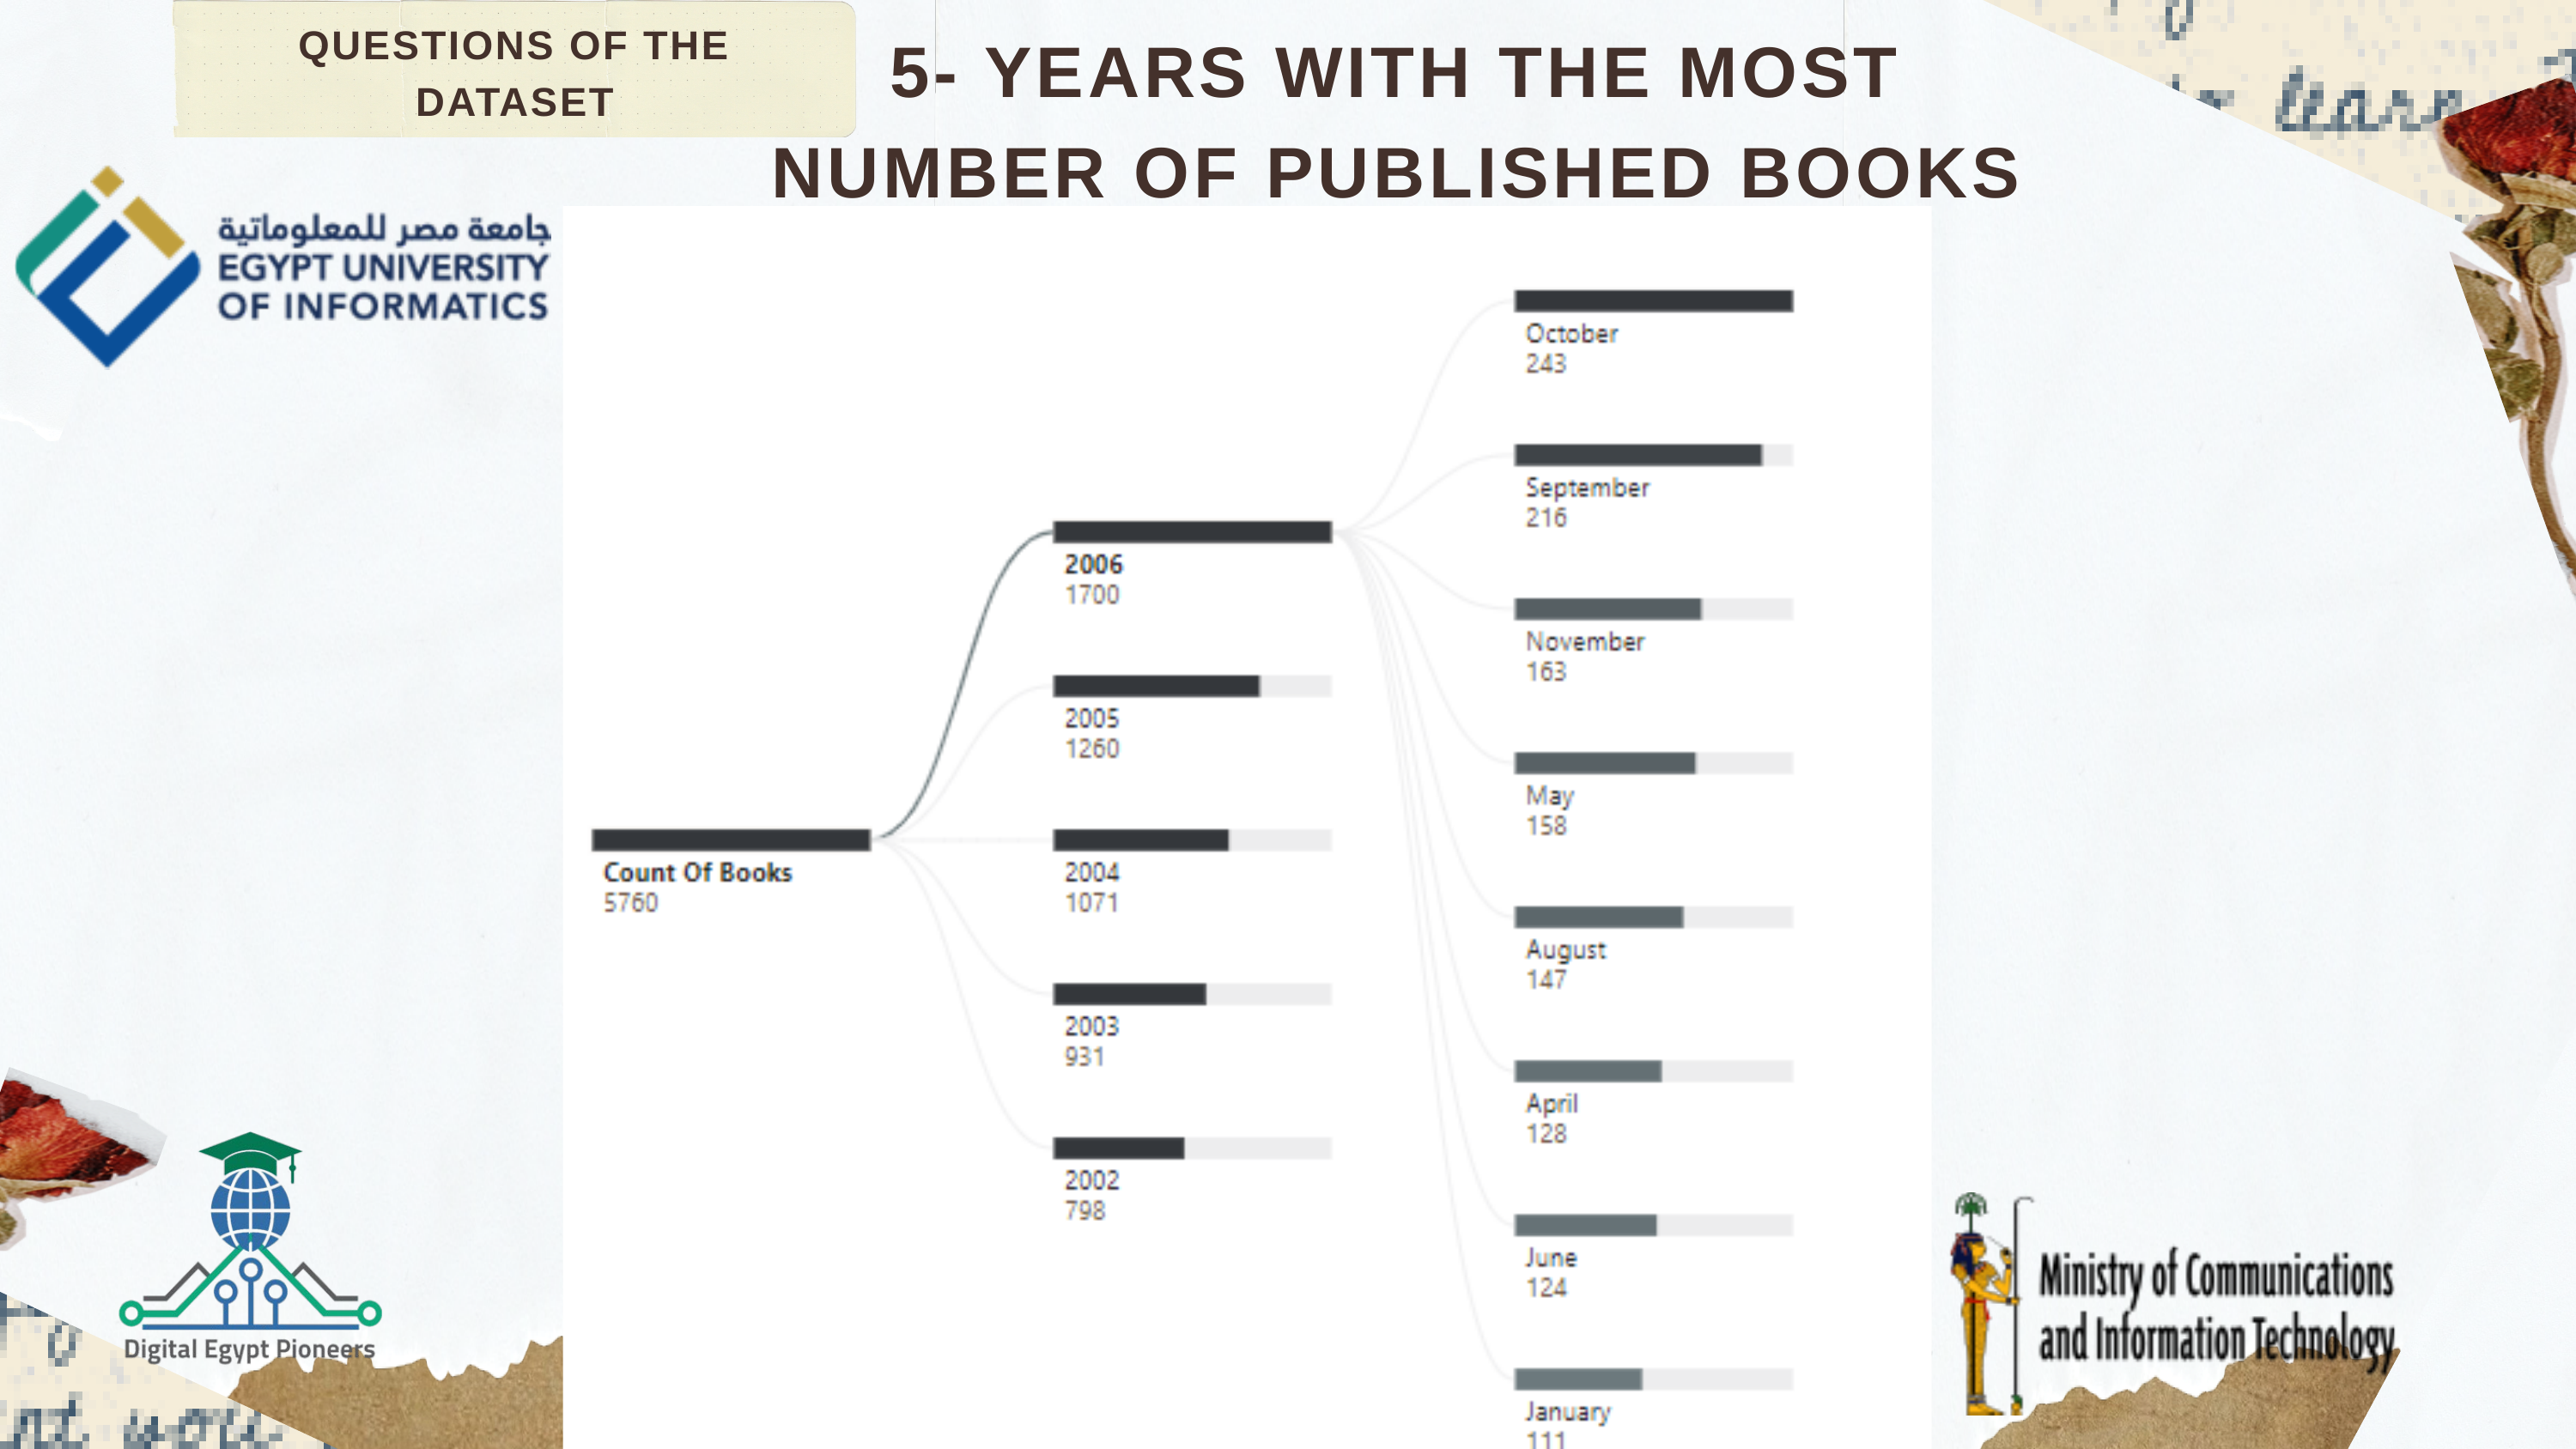

QUESTIONS OF THE DATASET

5- YEARS WITH THE MOST NUMBER OF PUBLISHED BOOKS